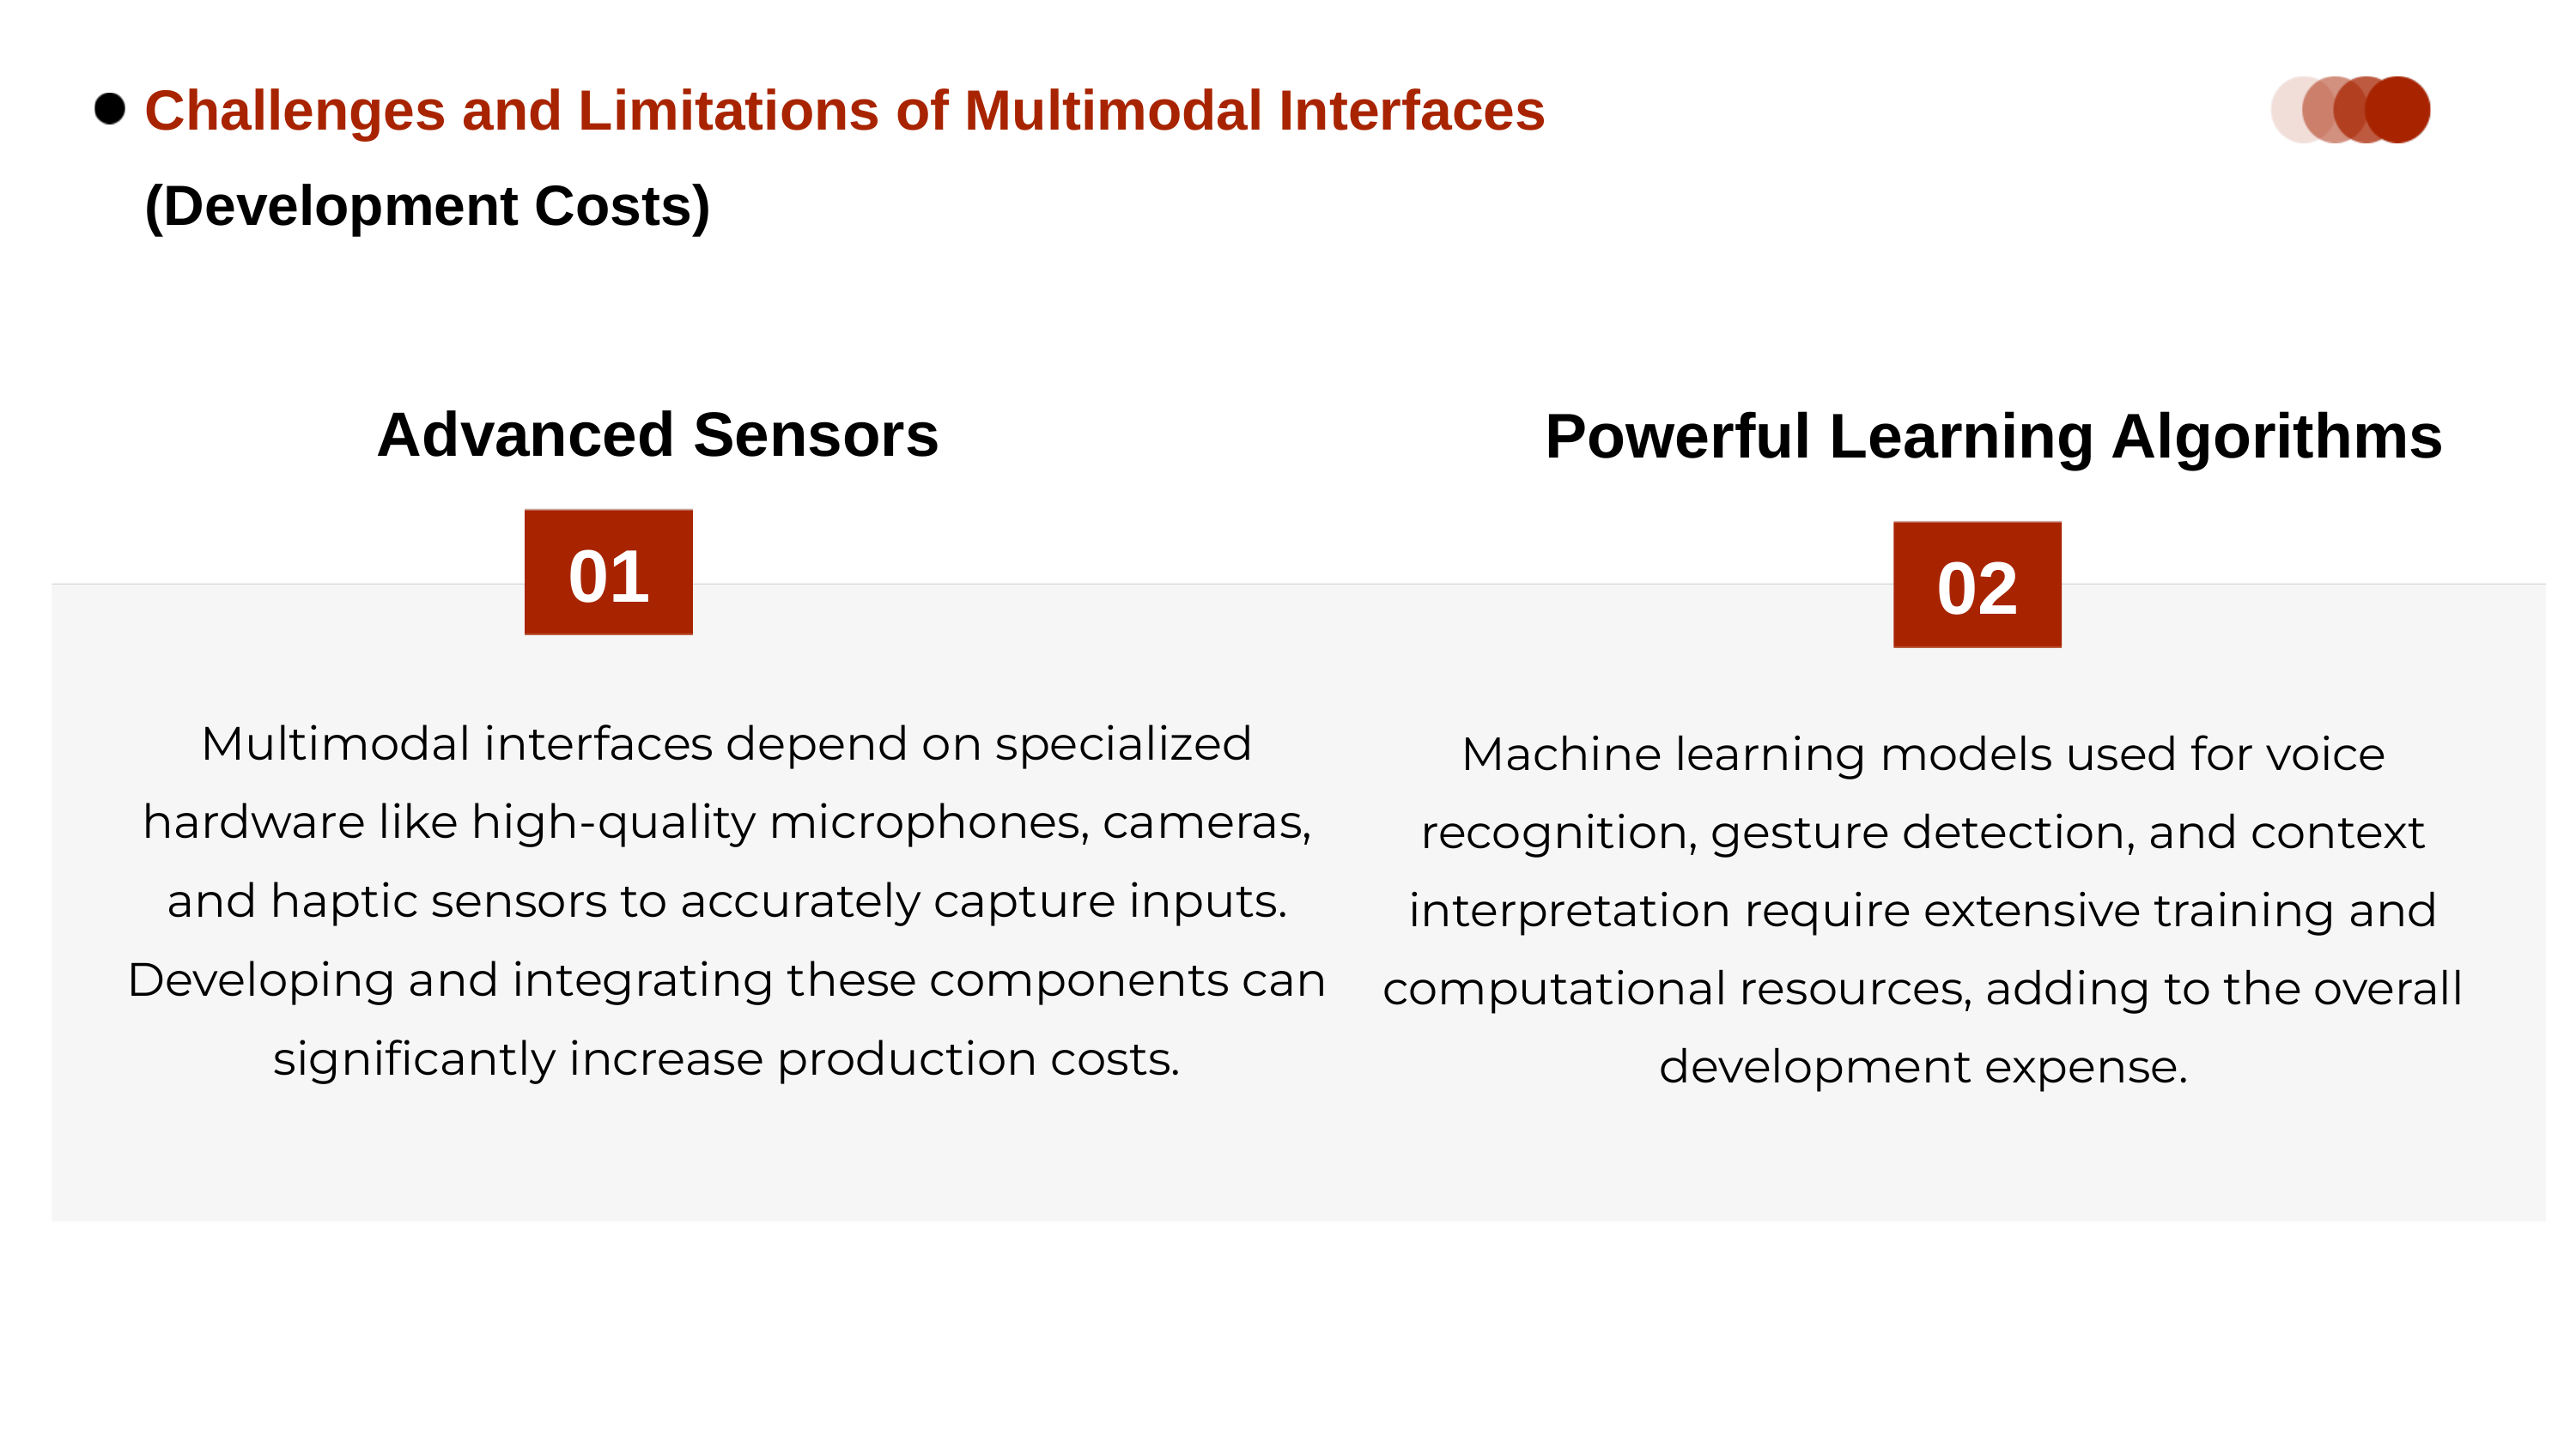

Challenges and Limitations of Multimodal Interfaces
(Development Costs)

Advanced Sensors
Powerful Learning Algorithms
01

02

Multimodal interfaces depend on specialized hardware like high-quality microphones, cameras, and haptic sensors to accurately capture inputs. Developing and integrating these components can significantly increase production costs.

Machine learning models used for voice recognition, gesture detection, and context interpretation require extensive training and computational resources, adding to the overall development expense.